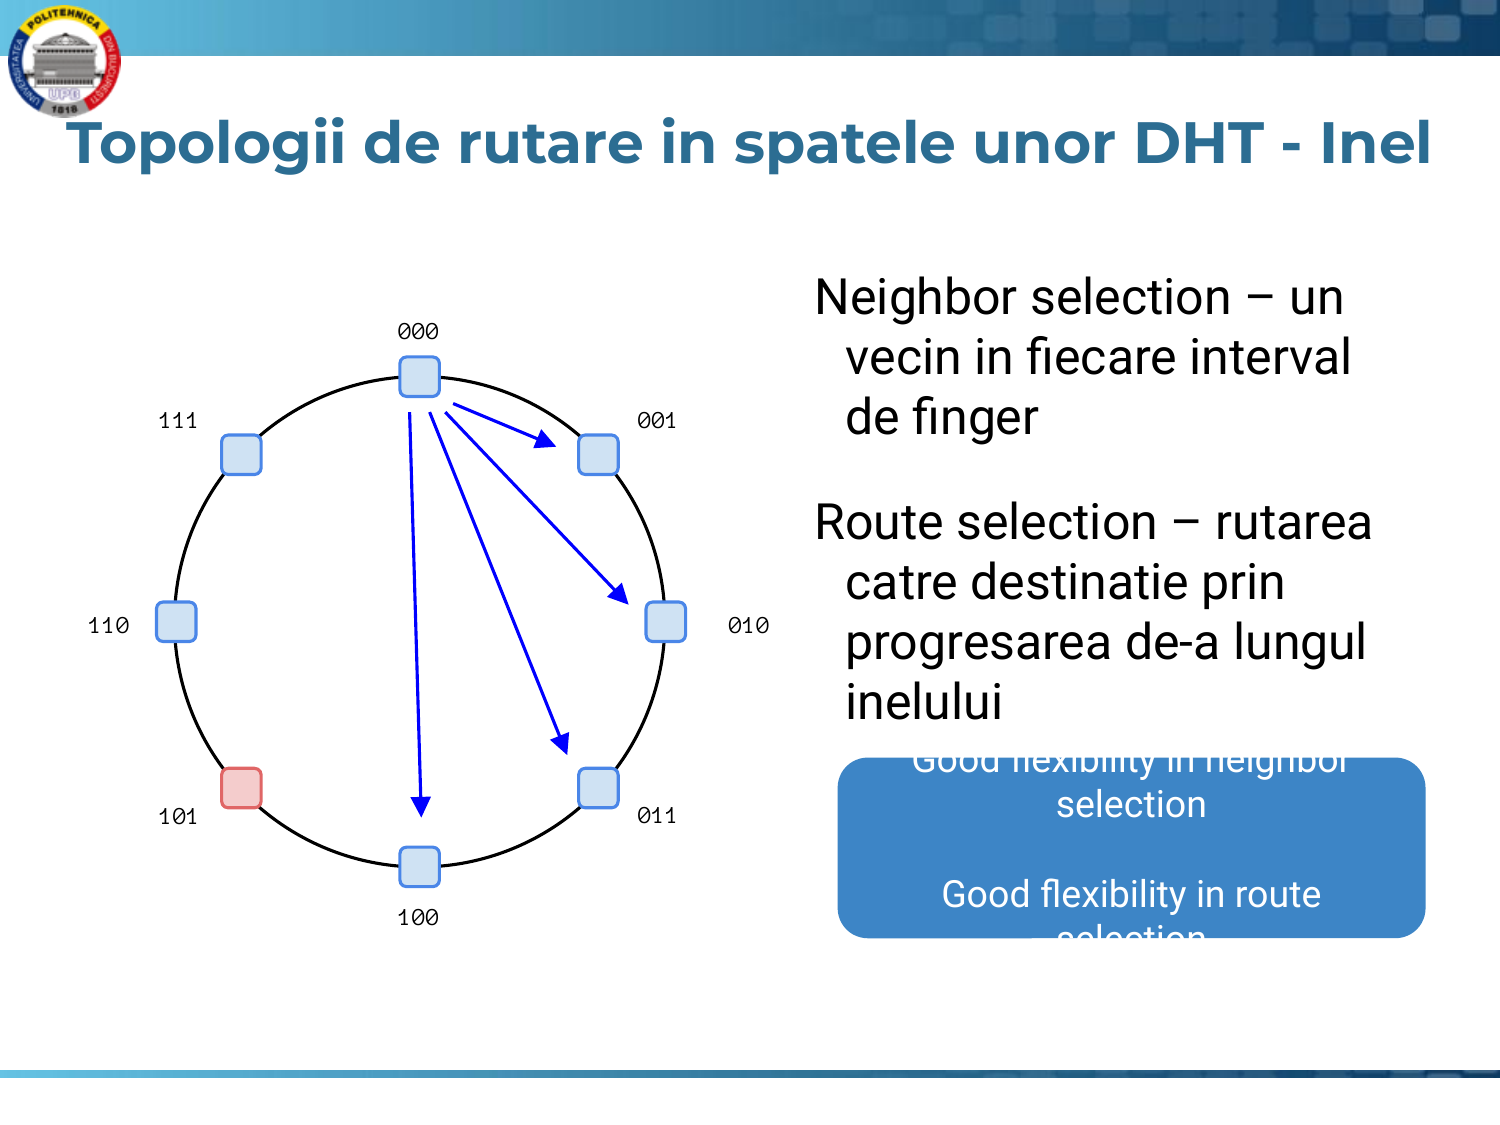

# Topologii de rutare in spatele unor DHT - Inel
Neighbor selection – un vecin in fiecare interval de finger
000

111
001

Route selection – rutarea catre destinatie prin progresarea de-a lungul inelului
110
010

Good flexibility in neighbor selection

Good flexibility in route selection

011
101

100